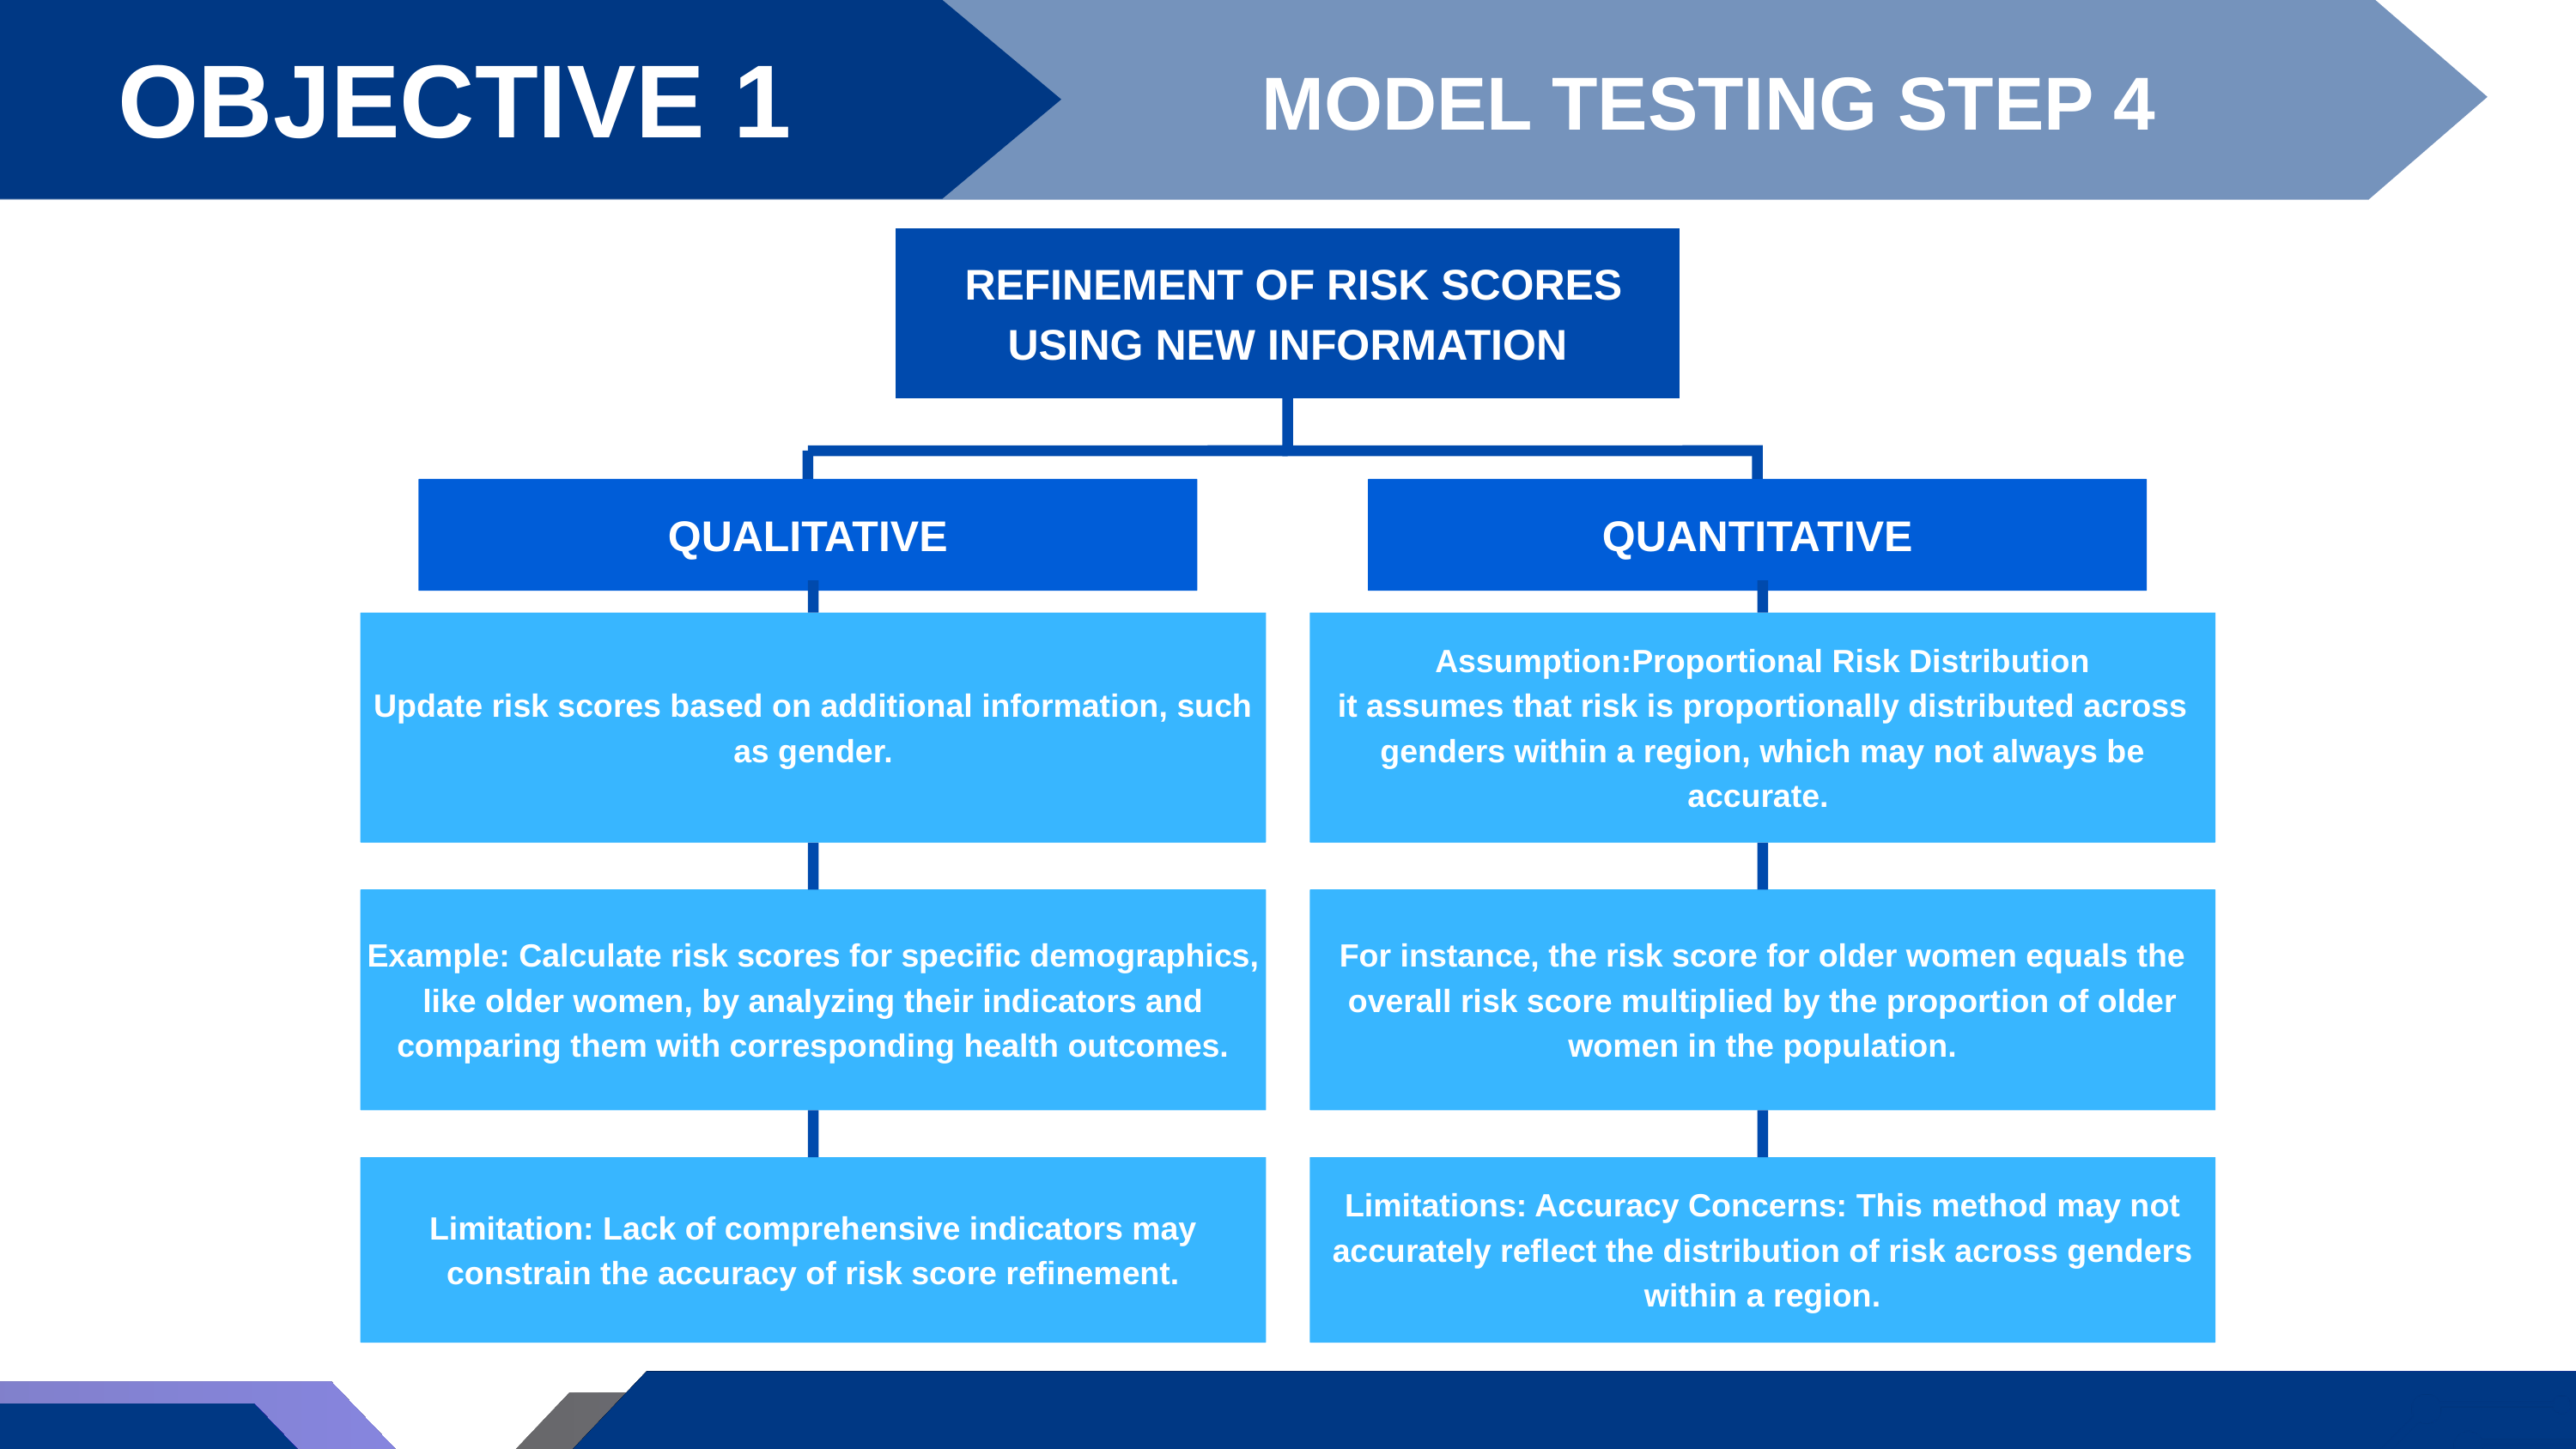

OBJECTIVE 1
MODEL TESTING STEP 4

 REFINEMENT OF RISK SCORES USING NEW INFORMATION

QUALITATIVE

QUANTITATIVE

Update risk scores based on additional information, such as gender.

Assumption:Proportional Risk Distribution
it assumes that risk is proportionally distributed across genders within a region, which may not always be accurate.

Example: Calculate risk scores for specific demographics, like older women, by analyzing their indicators and comparing them with corresponding health outcomes.

For instance, the risk score for older women equals the overall risk score multiplied by the proportion of older women in the population.

Limitation: Lack of comprehensive indicators may constrain the accuracy of risk score refinement.

Limitations: Accuracy Concerns: This method may not accurately reflect the distribution of risk across genders within a region.